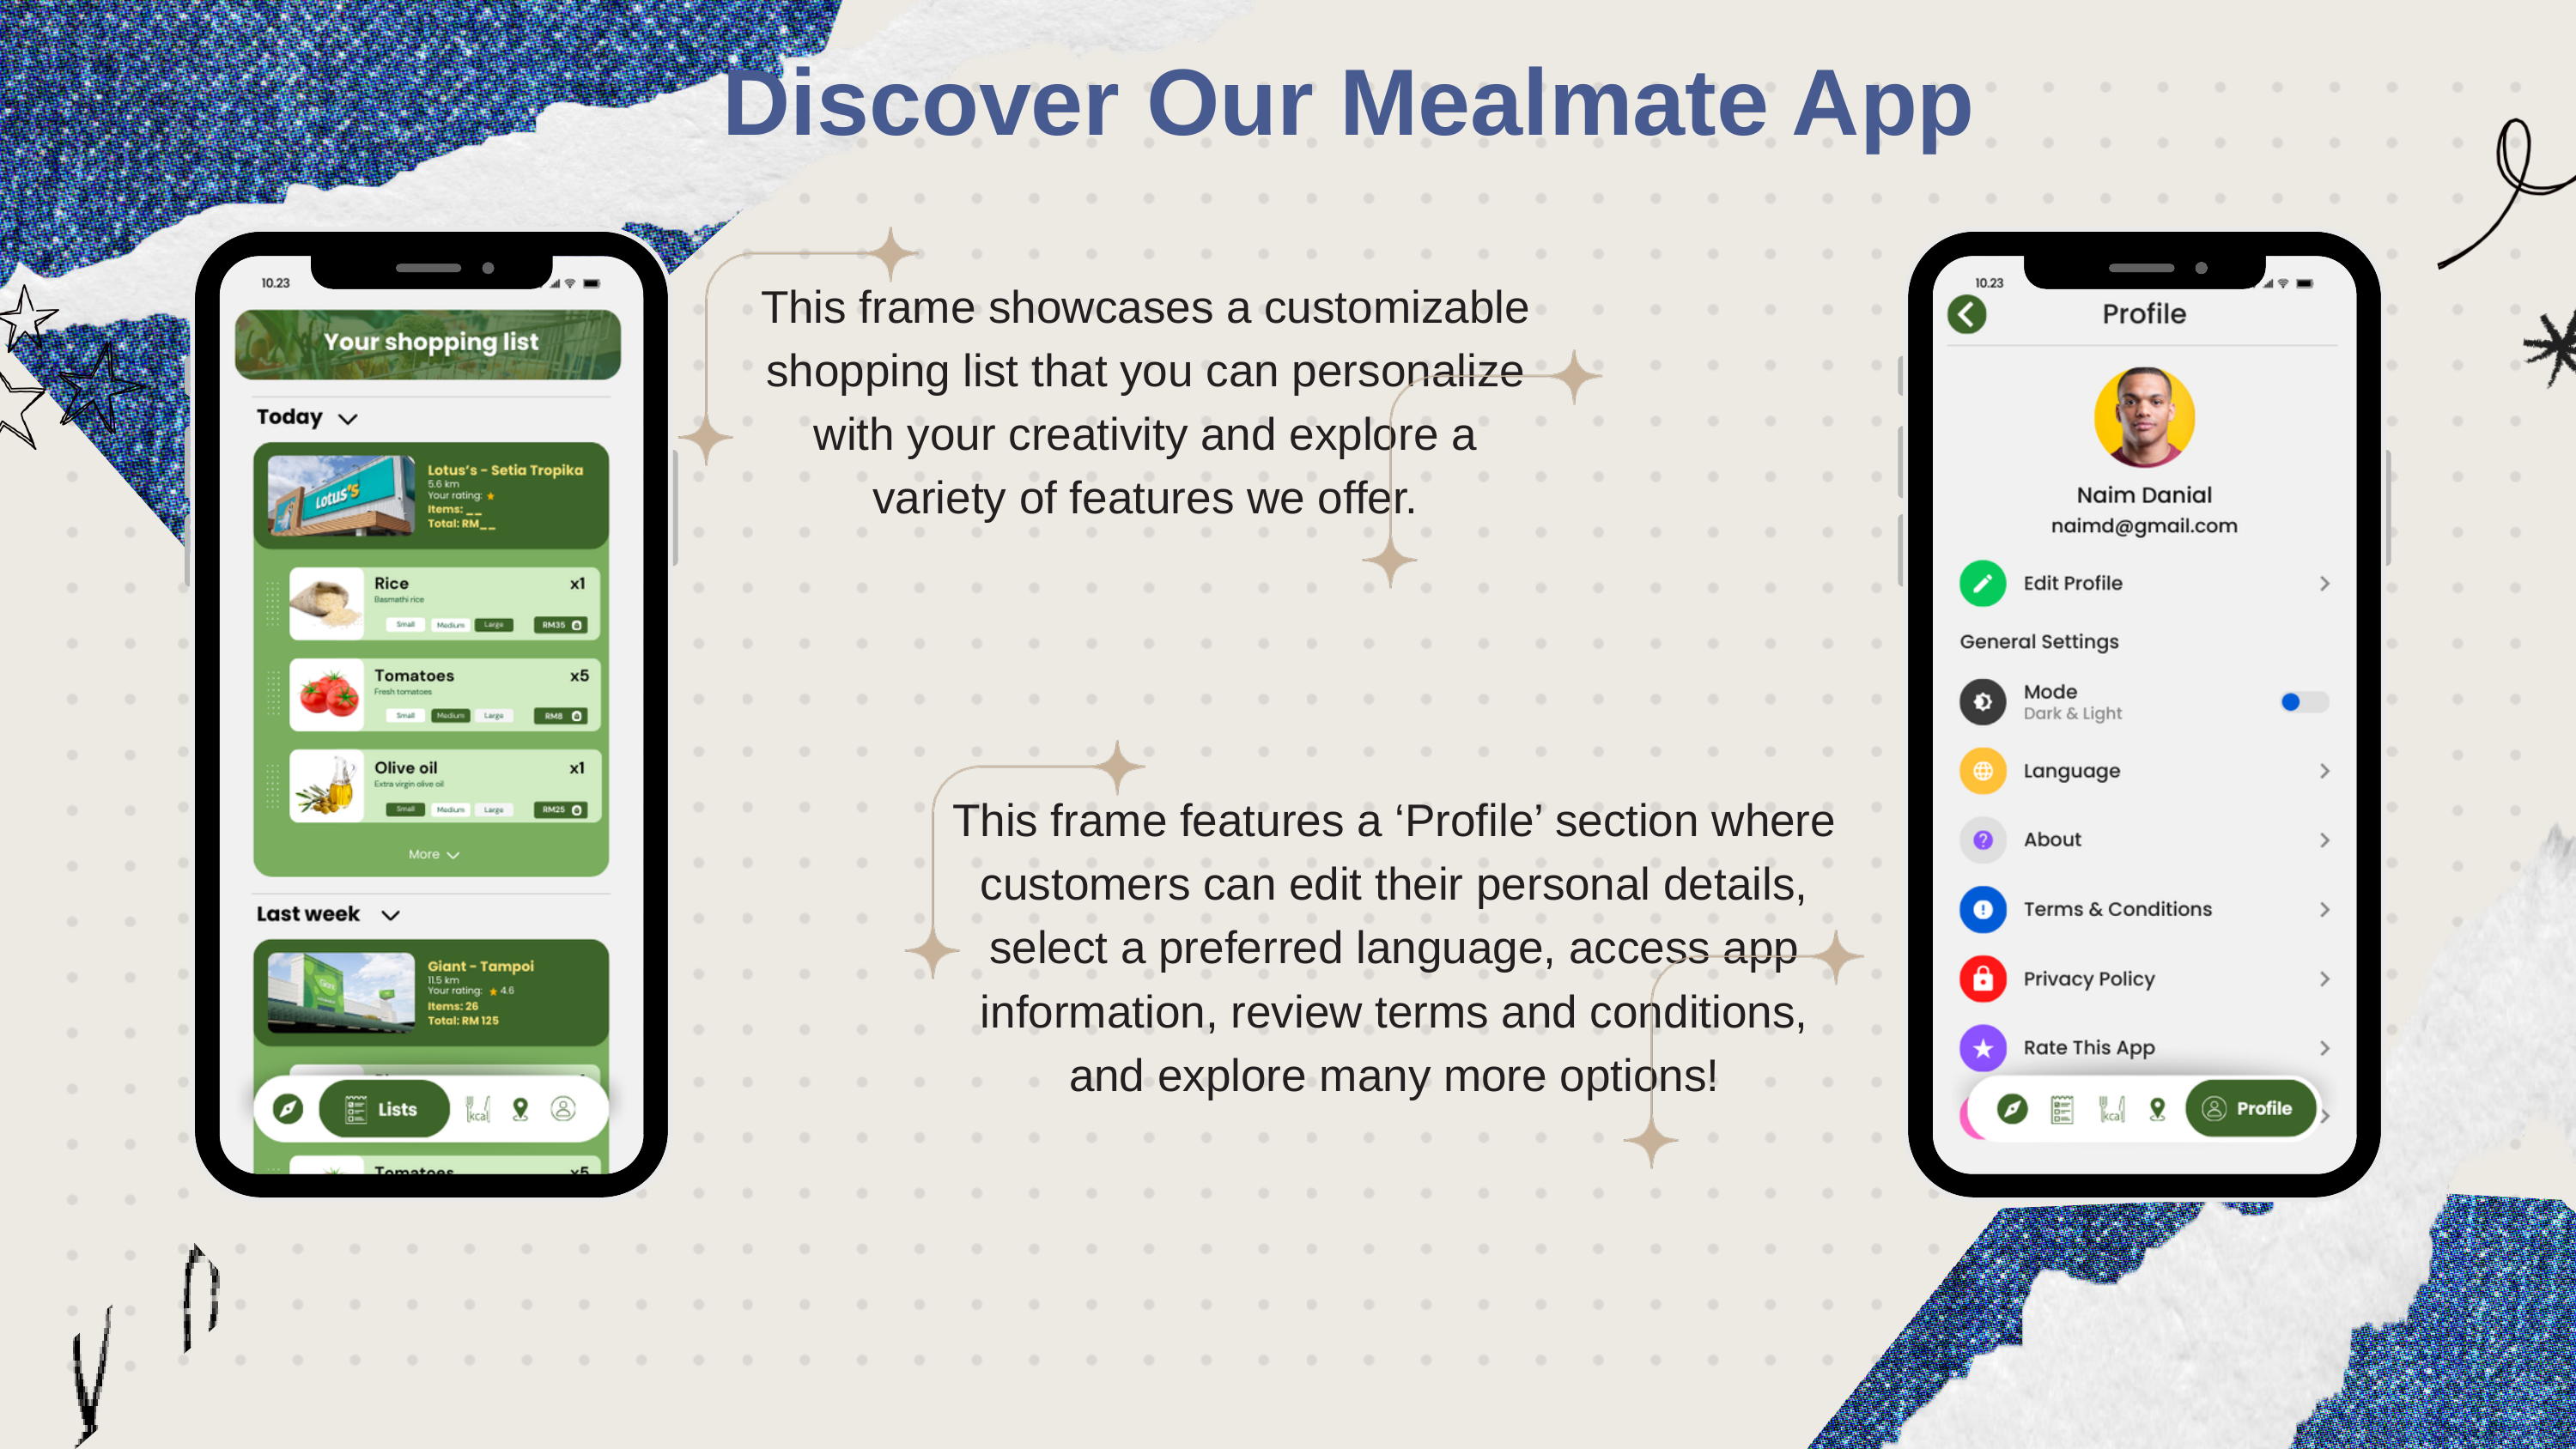

Discover Our Mealmate App

This frame showcases a customizable shopping list that you can personalize with your creativity and explore a variety of features we offer.

This frame features a ‘Profile’ section where customers can edit their personal details, select a preferred language, access app information, review terms and conditions, and explore many more options!